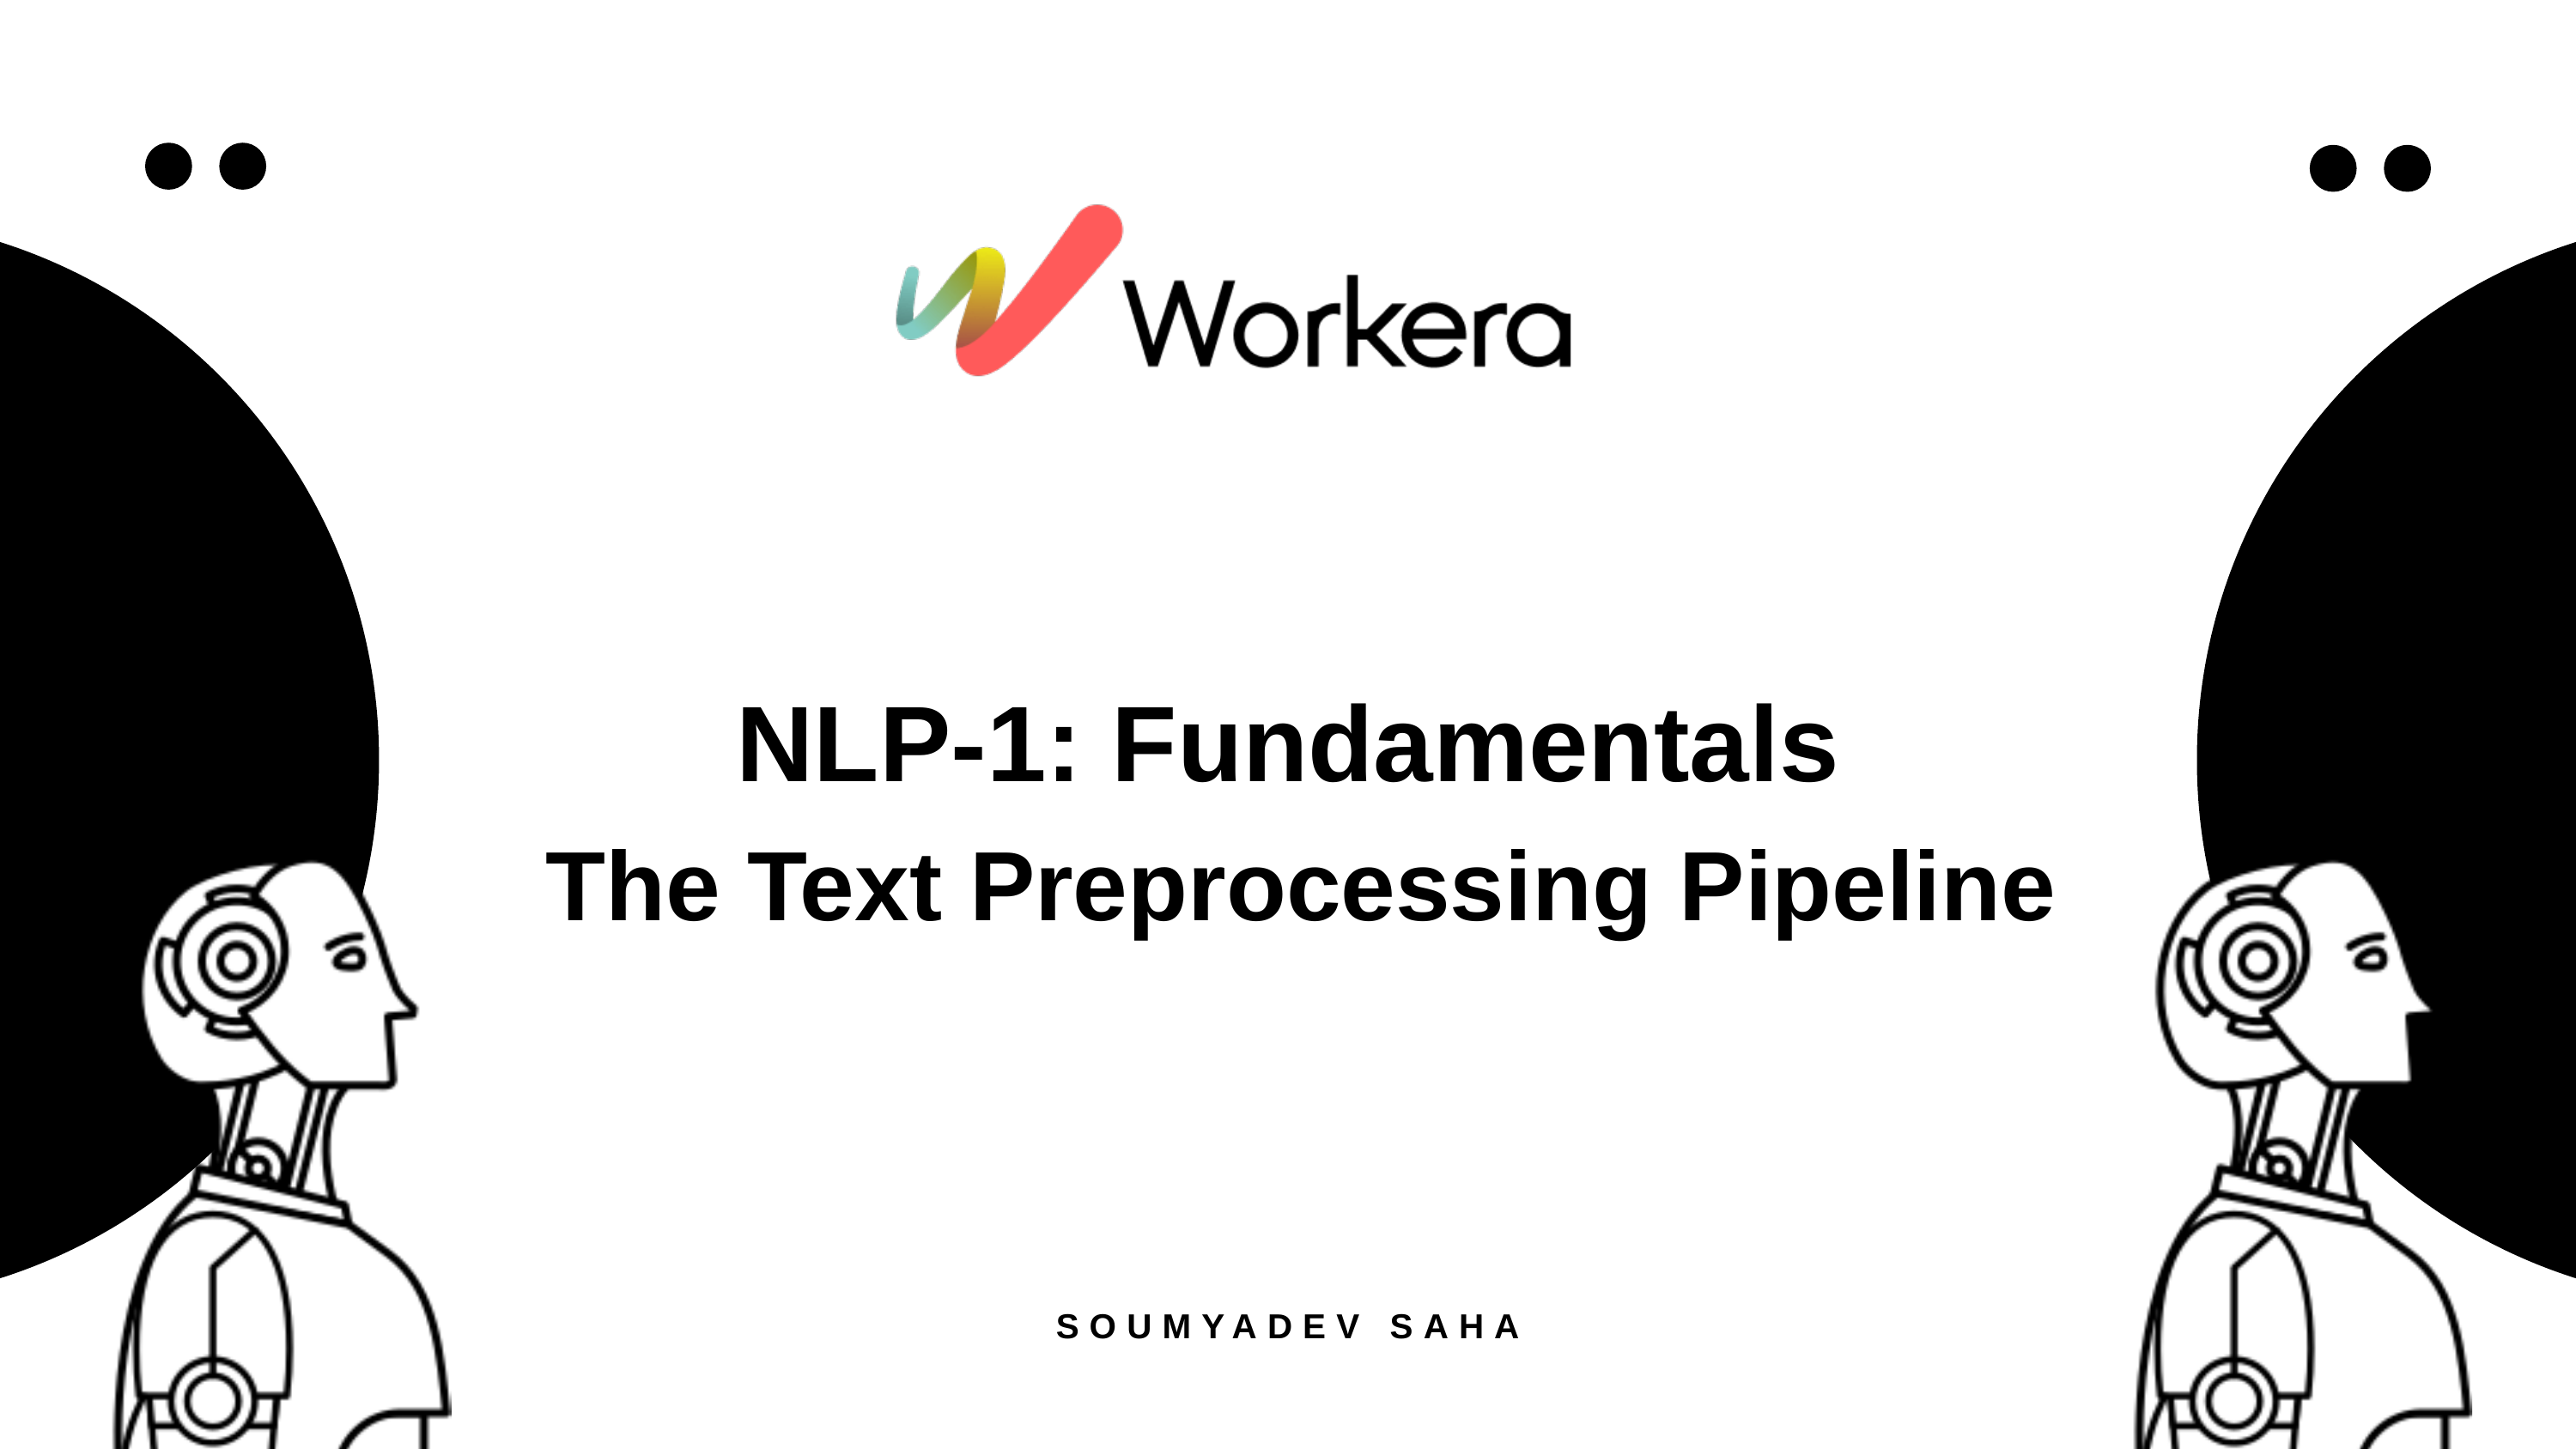

NLP-1: Fundamentals
 The Text Preprocessing Pipeline

SOUMYADEV SAHA